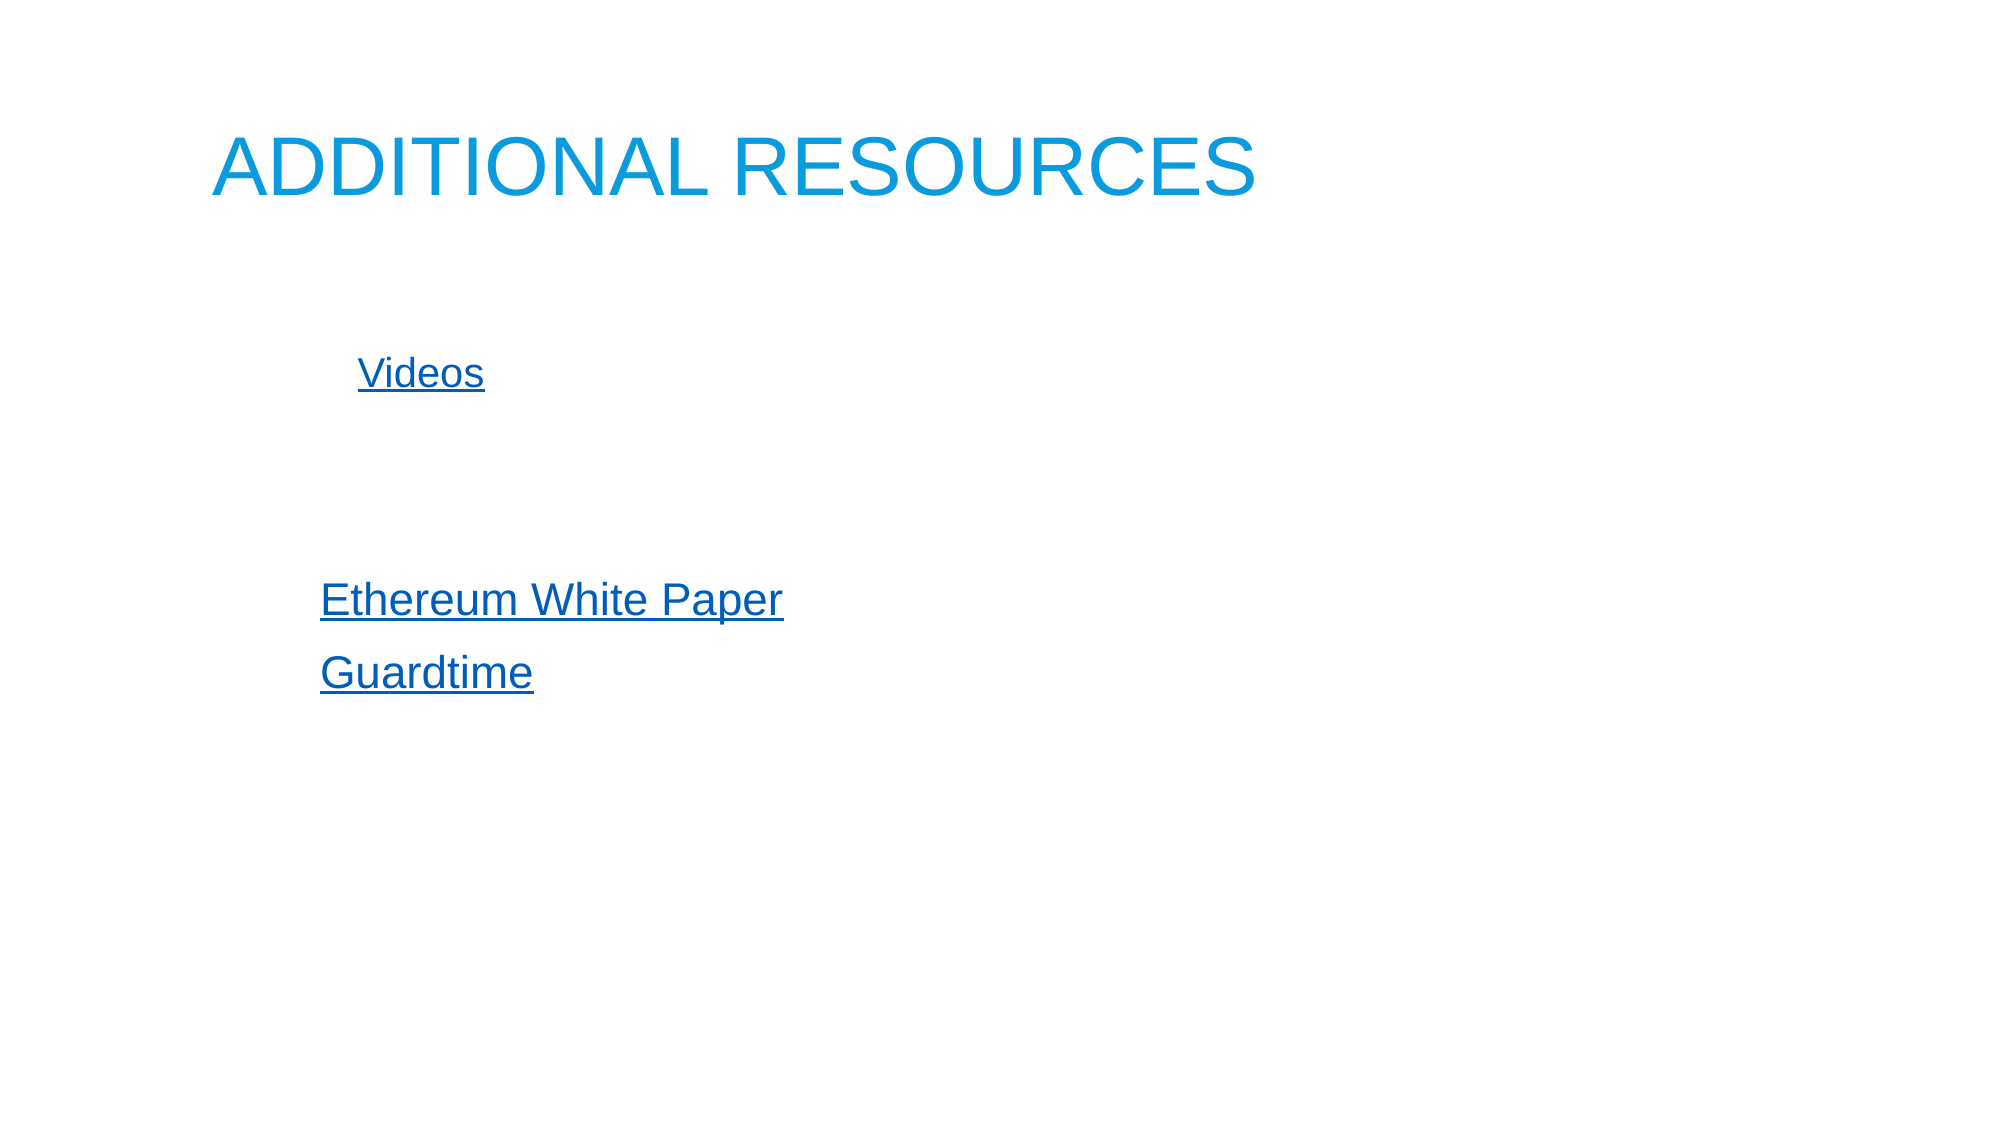

# ADDITIONAL RESOURCES
Bitcoin White Paper – Satoshi Nakamoto
Blockchain Demo – Anders Brownworth
Videos
Blockchain for Business - An Introduction to Hyperledger Technologies - edX.org
Ethereum White Paper
Guardtime – Blockchain like official site
Hyperledger official site - Linux Foundation
IBM Blockchain for Business – IBM Dev Center
IBM Blockchain Essentials Course – IBM Dev Center
IBM Blockchain Foundation Developer – IBM Dev Center
	Many more and pages are always changing